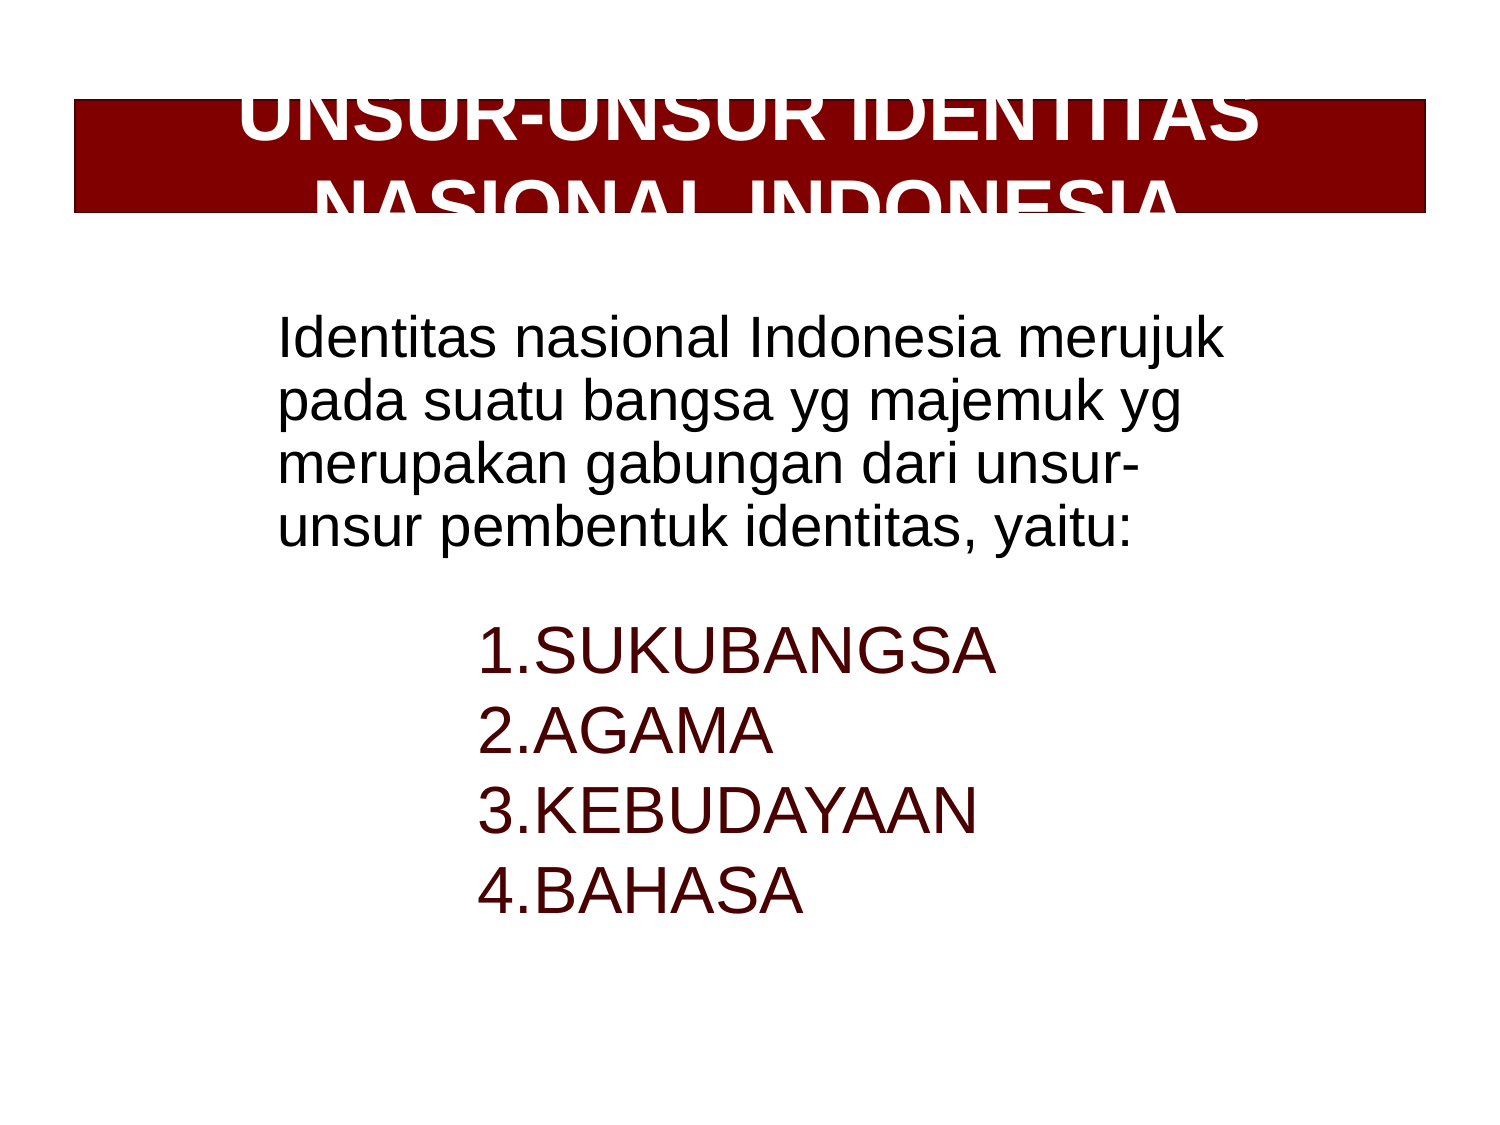

# UNSUR-UNSUR IDENTITAS NASIONAL INDONESIA
	Identitas nasional Indonesia merujuk pada suatu bangsa yg majemuk yg merupakan gabungan dari unsur-unsur pembentuk identitas, yaitu:

SUKUBANGSA
AGAMA
KEBUDAYAAN
BAHASA